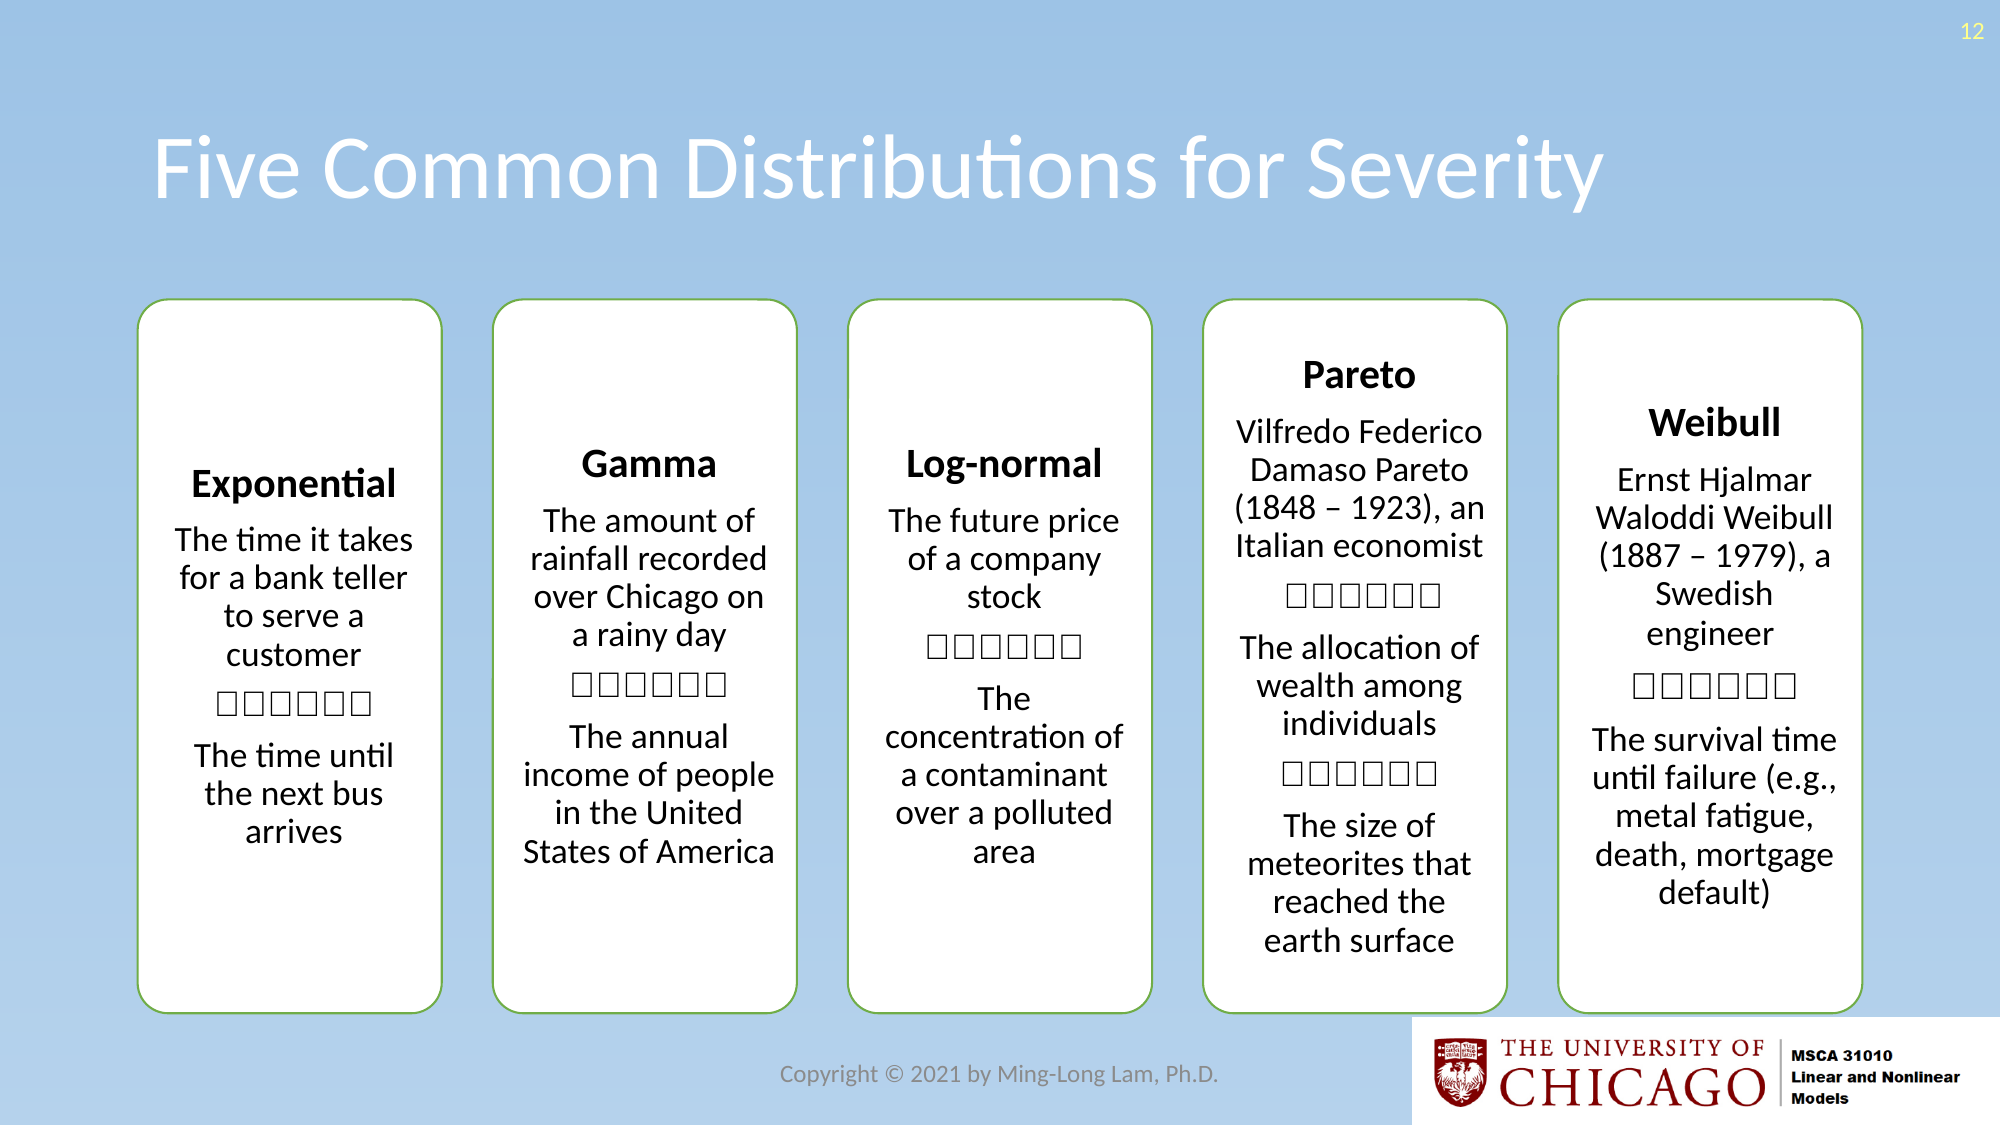

12
# Five Common Distributions for Severity
Exponential
The time it takes for a bank teller to serve a customer
−−−−−−
The time until the next bus arrives
Gamma
The amount of rainfall recorded over Chicago on a rainy day
−−−−−−
The annual income of people in the United States of America
Log-normal
The future price of a company stock
−−−−−−
The concentration of a contaminant over a polluted area
Pareto
Vilfredo Federico Damaso Pareto (1848 – 1923), an Italian economist
 −−−−−−
The allocation of wealth among individuals
−−−−−−
The size of meteorites that reached the earth surface
Weibull
Ernst Hjalmar Waloddi Weibull (1887 – 1979), a Swedish engineer
−−−−−−
The survival time until failure (e.g., metal fatigue, death, mortgage default)
Copyright © 2021 by Ming-Long Lam, Ph.D.